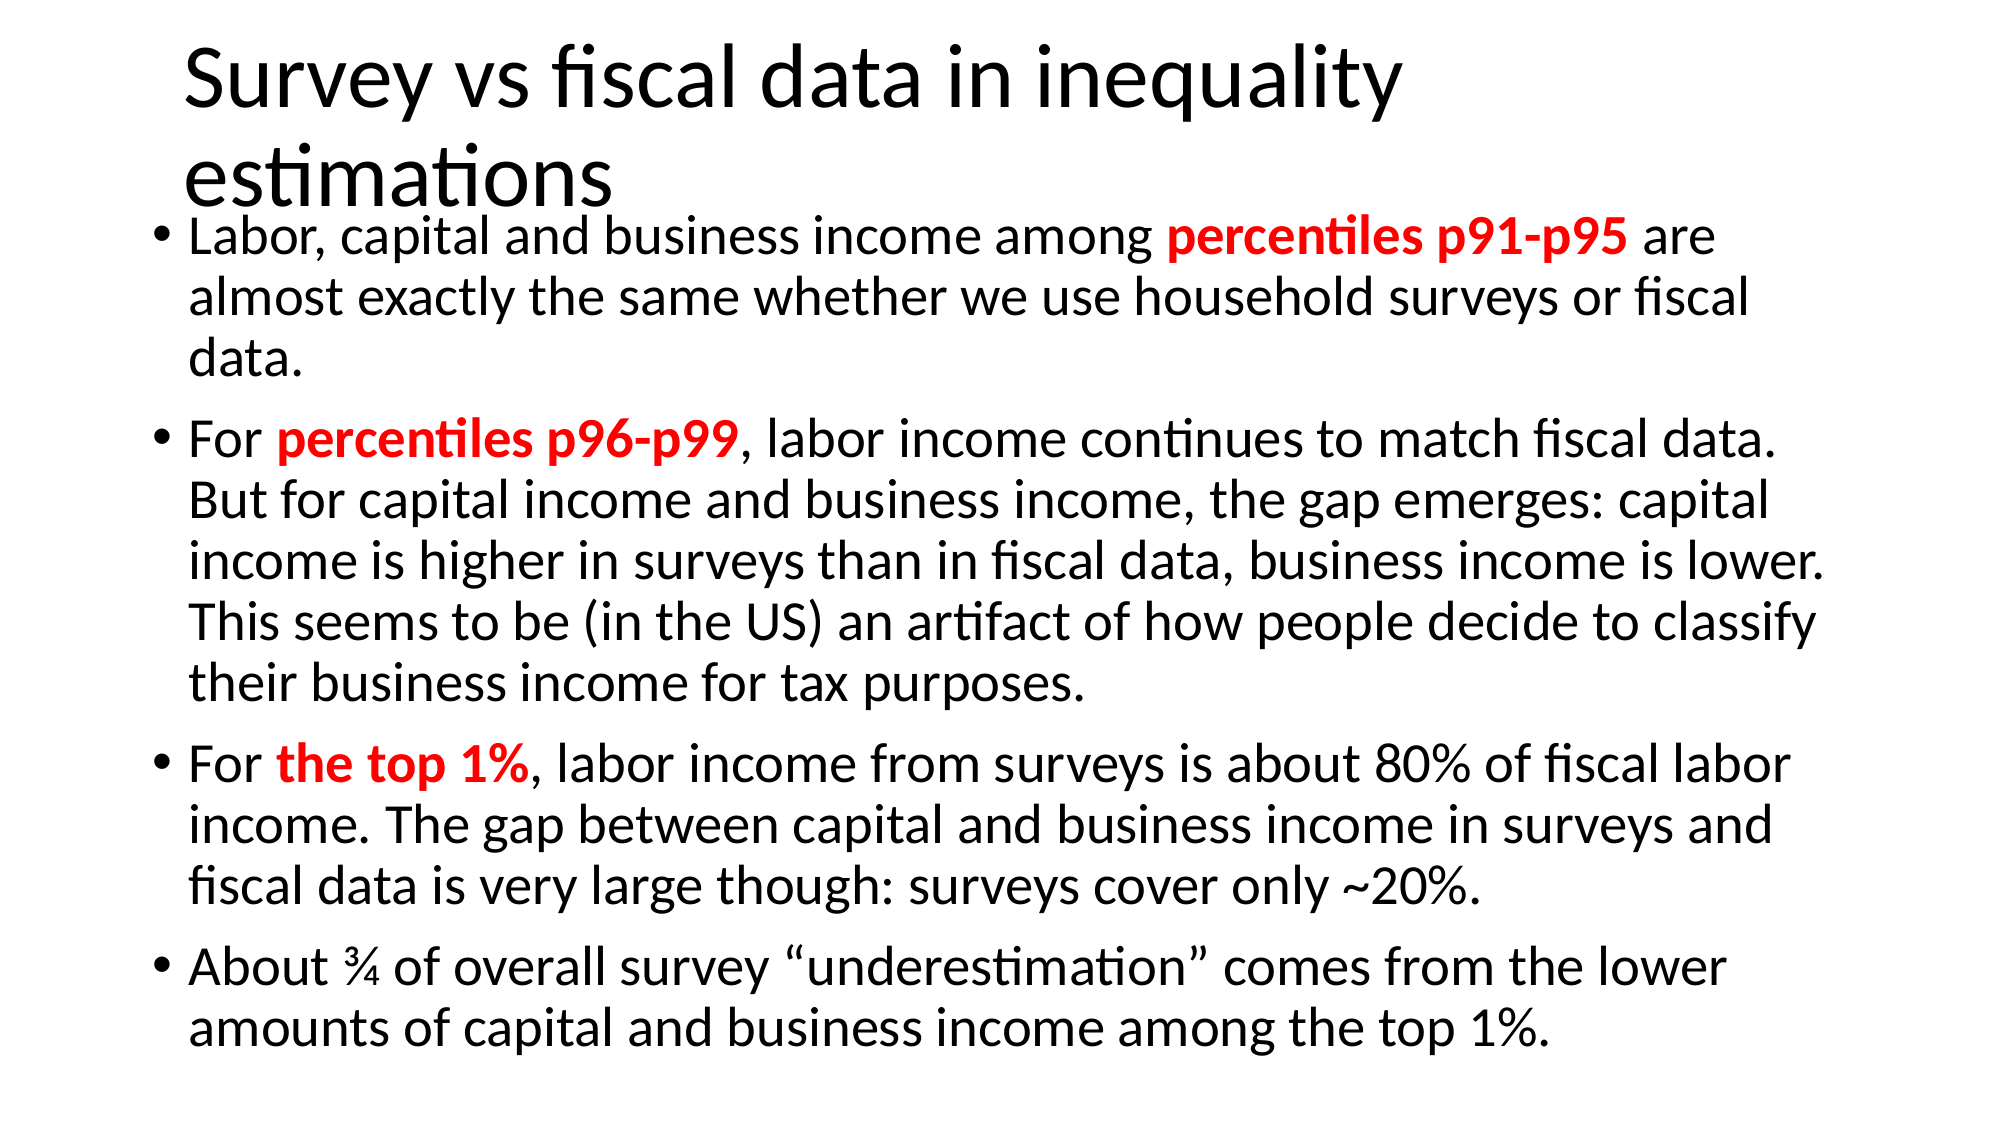

# Survey vs fiscal data in inequality estimations
Labor, capital and business income among percentiles p91-p95 are almost exactly the same whether we use household surveys or fiscal data.
For percentiles p96-p99, labor income continues to match fiscal data. But for capital income and business income, the gap emerges: capital income is higher in surveys than in fiscal data, business income is lower. This seems to be (in the US) an artifact of how people decide to classify their business income for tax purposes.
For the top 1%, labor income from surveys is about 80% of fiscal labor income. The gap between capital and business income in surveys and fiscal data is very large though: surveys cover only ~20%.
About ¾ of overall survey “underestimation” comes from the lower amounts of capital and business income among the top 1%.